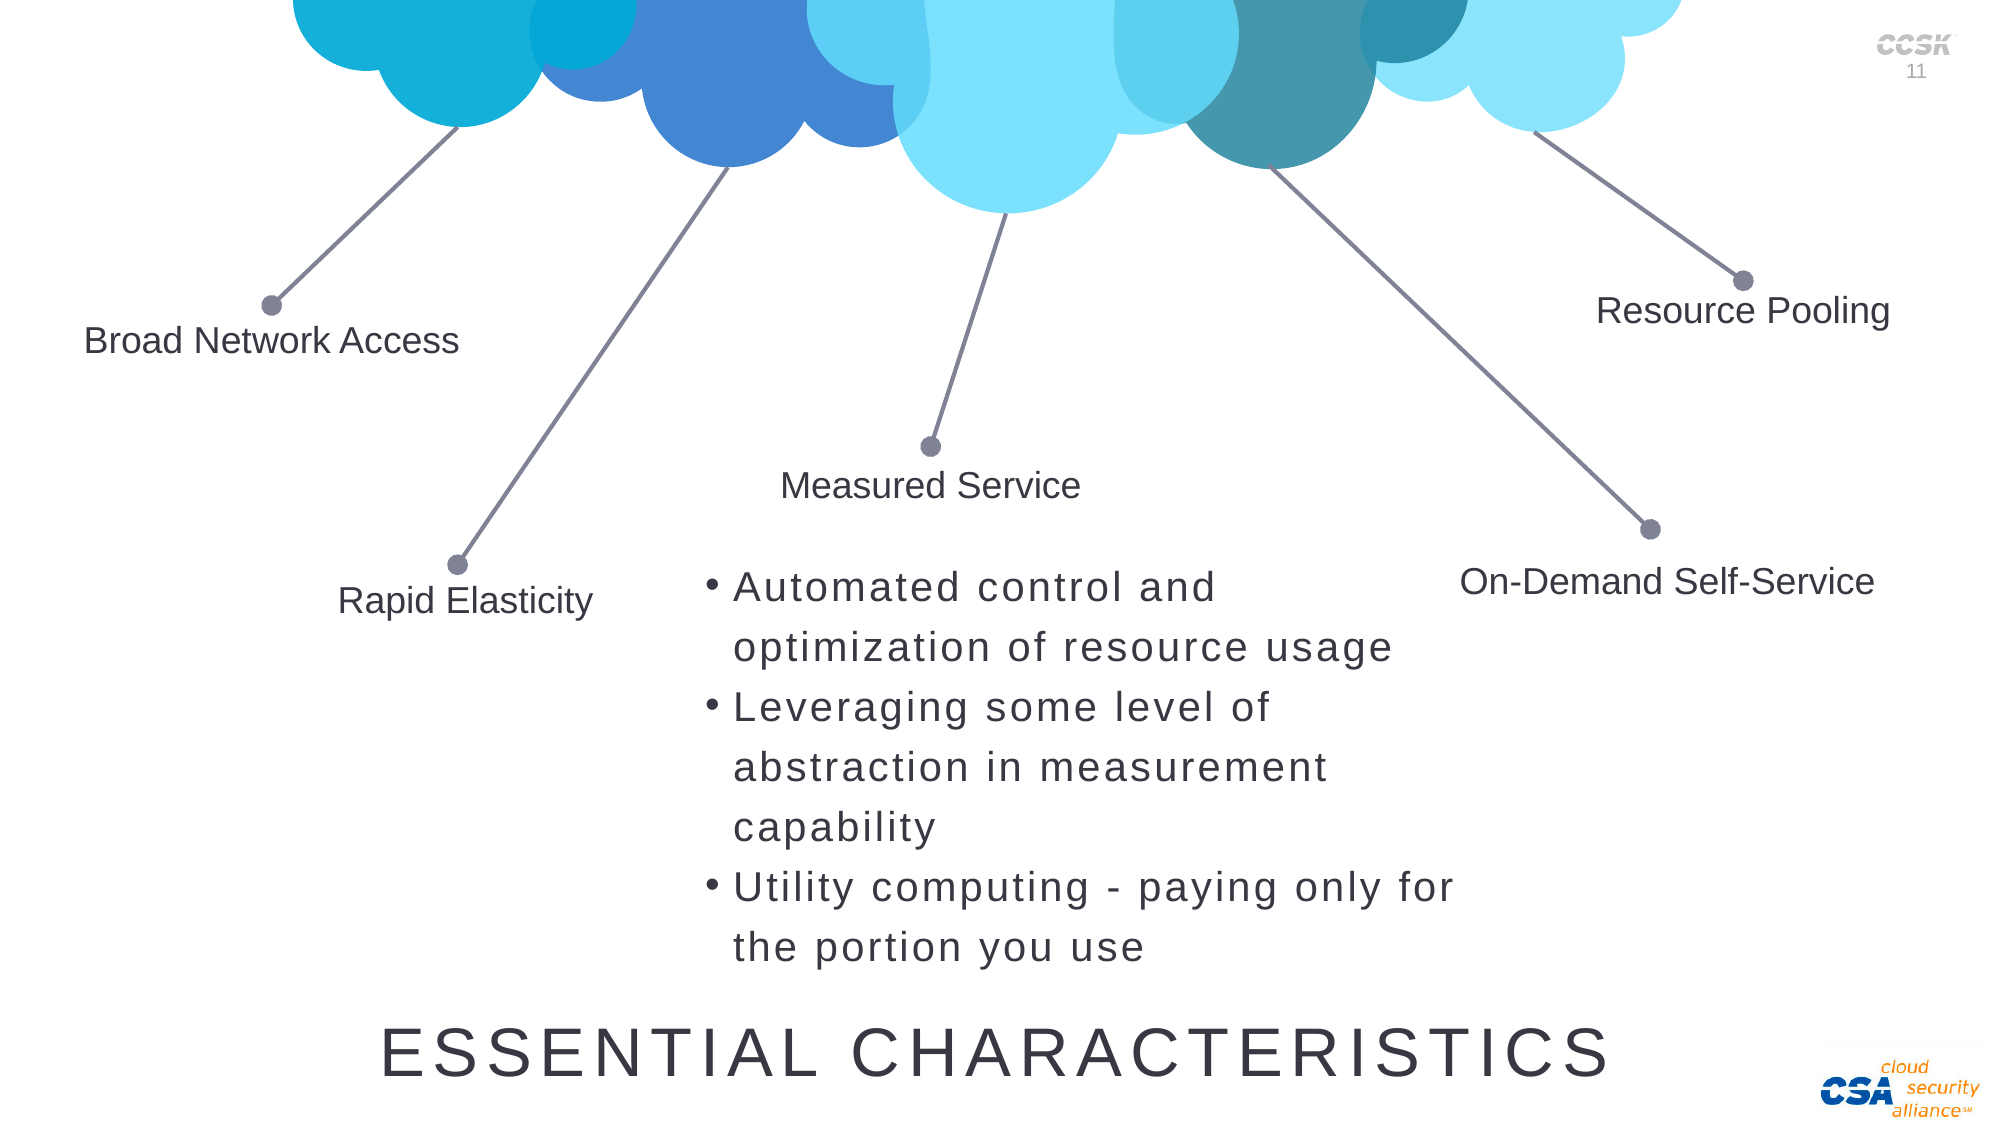

Resource Pooling
Broad Network Access
Measured Service
Automated control and optimization of resource usage
Leveraging some level of abstraction in measurement capability
Utility computing - paying only for the portion you use
On-Demand Self-Service
Rapid Elasticity
Essential Characteristics